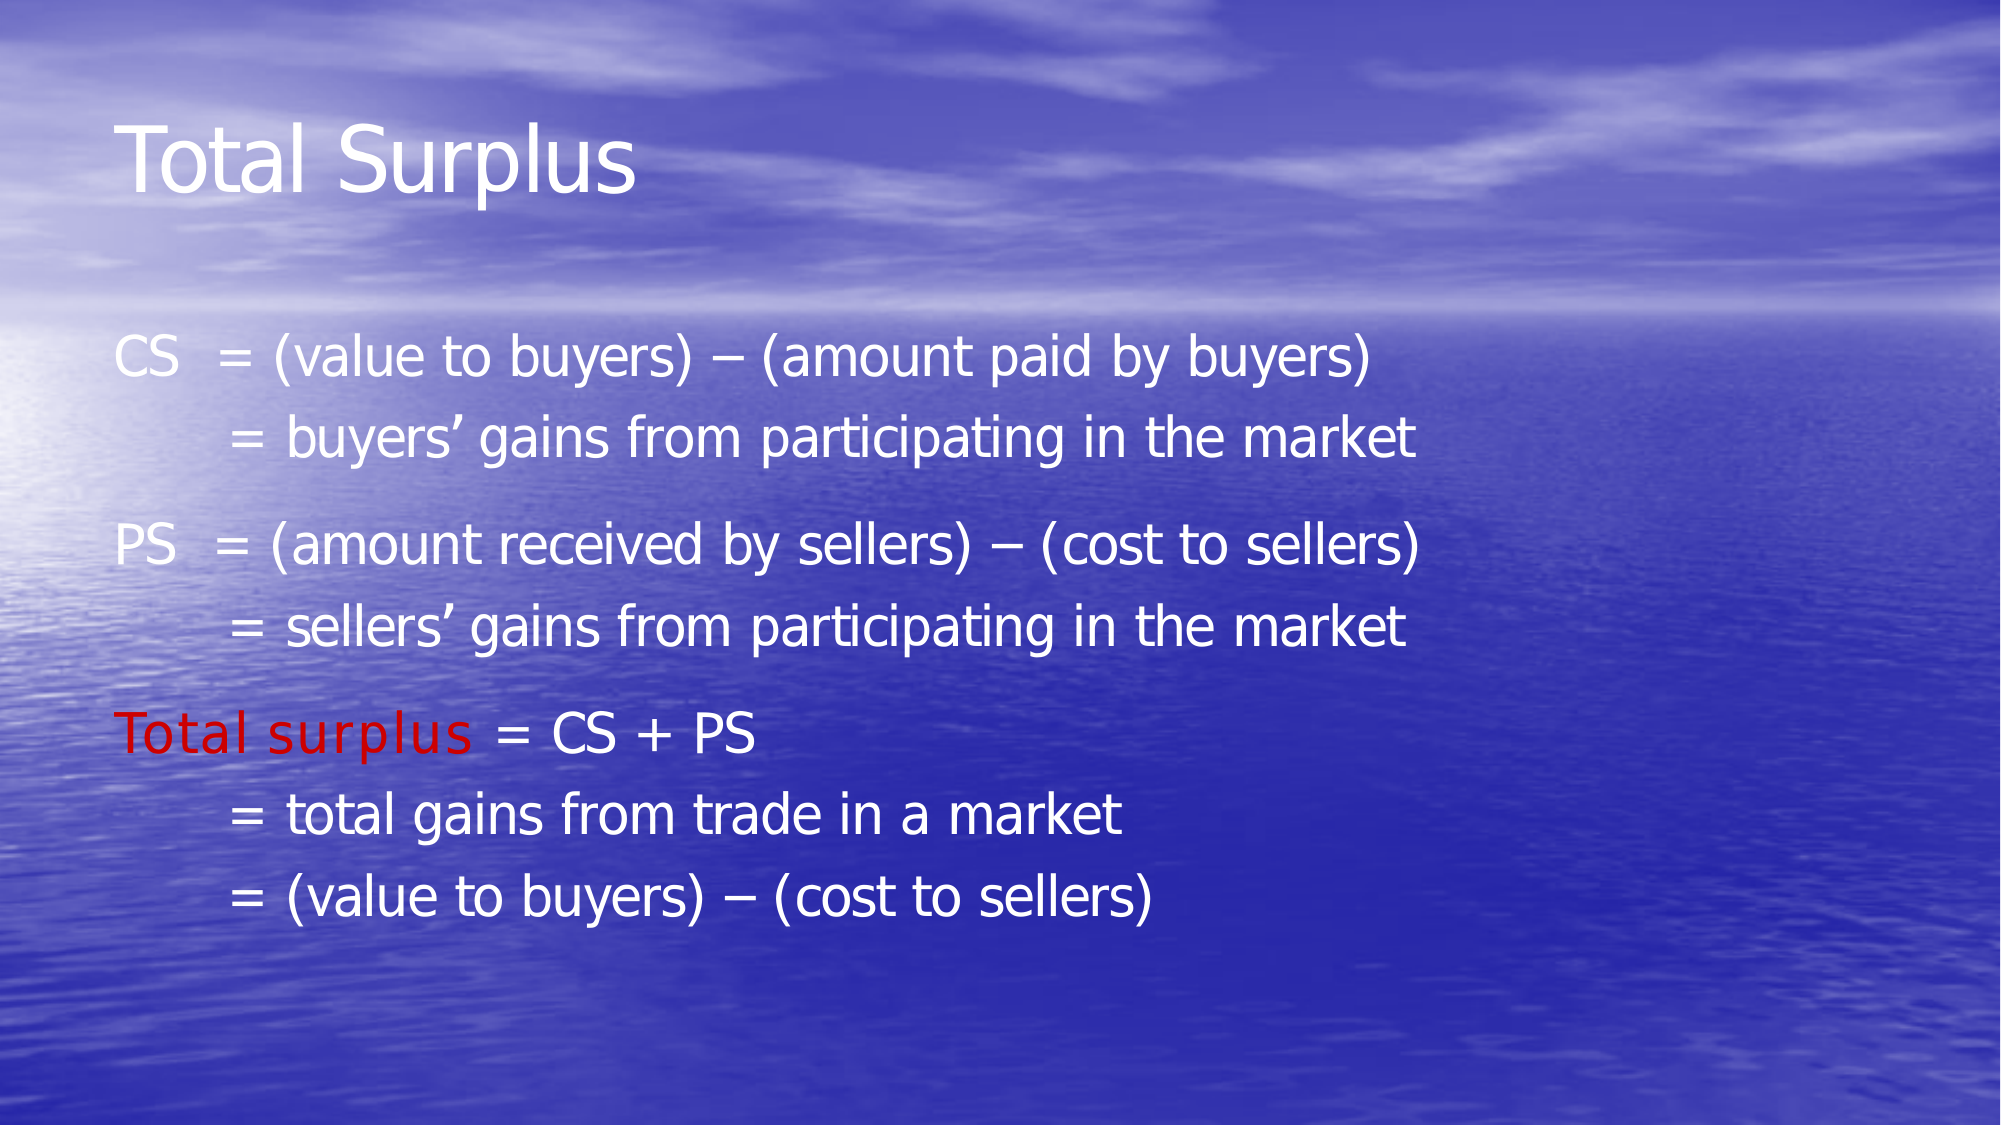

# Total Surplus
CS  = (value to buyers) – (amount paid by buyers)
	= buyers’ gains from participating in the market
PS  = (amount received by sellers) – (cost to sellers)
	= sellers’ gains from participating in the market
Total surplus = CS + PS
	= total gains from trade in a market
	= (value to buyers) – (cost to sellers)